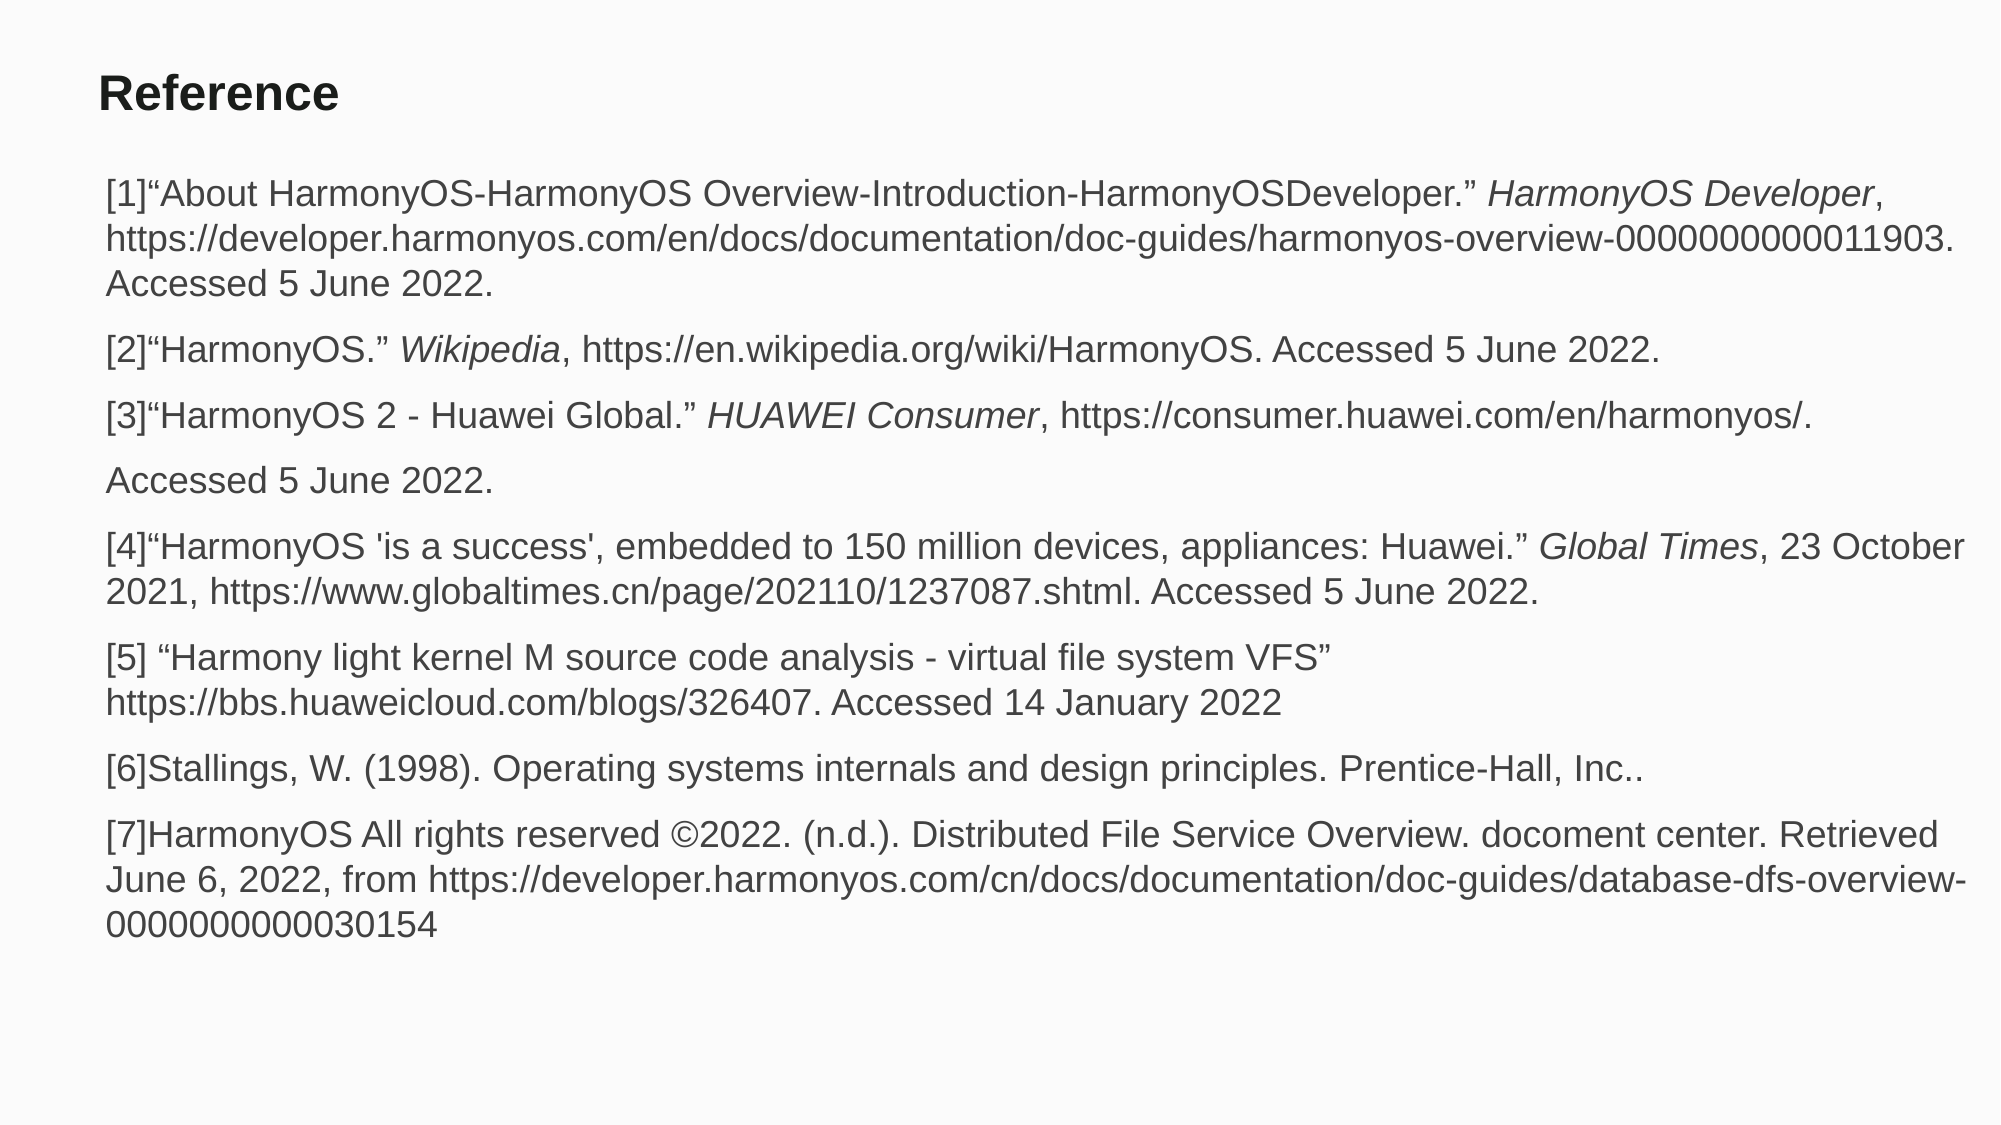

Reference
[1]“About HarmonyOS-HarmonyOS Overview-Introduction-HarmonyOSDeveloper.” HarmonyOS Developer, https://developer.harmonyos.com/en/docs/documentation/doc-guides/harmonyos-overview-0000000000011903. Accessed 5 June 2022.
[2]“HarmonyOS.” Wikipedia, https://en.wikipedia.org/wiki/HarmonyOS. Accessed 5 June 2022.
[3]“HarmonyOS 2 - Huawei Global.” HUAWEI Consumer, https://consumer.huawei.com/en/harmonyos/.
Accessed 5 June 2022.
[4]“HarmonyOS 'is a success', embedded to 150 million devices, appliances: Huawei.” Global Times, 23 October 2021, https://www.globaltimes.cn/page/202110/1237087.shtml. Accessed 5 June 2022.
[5] “Harmony light kernel M source code analysis - virtual file system VFS” https://bbs.huaweicloud.com/blogs/326407. Accessed 14 January 2022
[6]Stallings, W. (1998). Operating systems internals and design principles. Prentice-Hall, Inc..
[7]HarmonyOS All rights reserved ©2022. (n.d.). Distributed File Service Overview. docoment center. Retrieved June 6, 2022, from https://developer.harmonyos.com/cn/docs/documentation/doc-guides/database-dfs-overview-0000000000030154